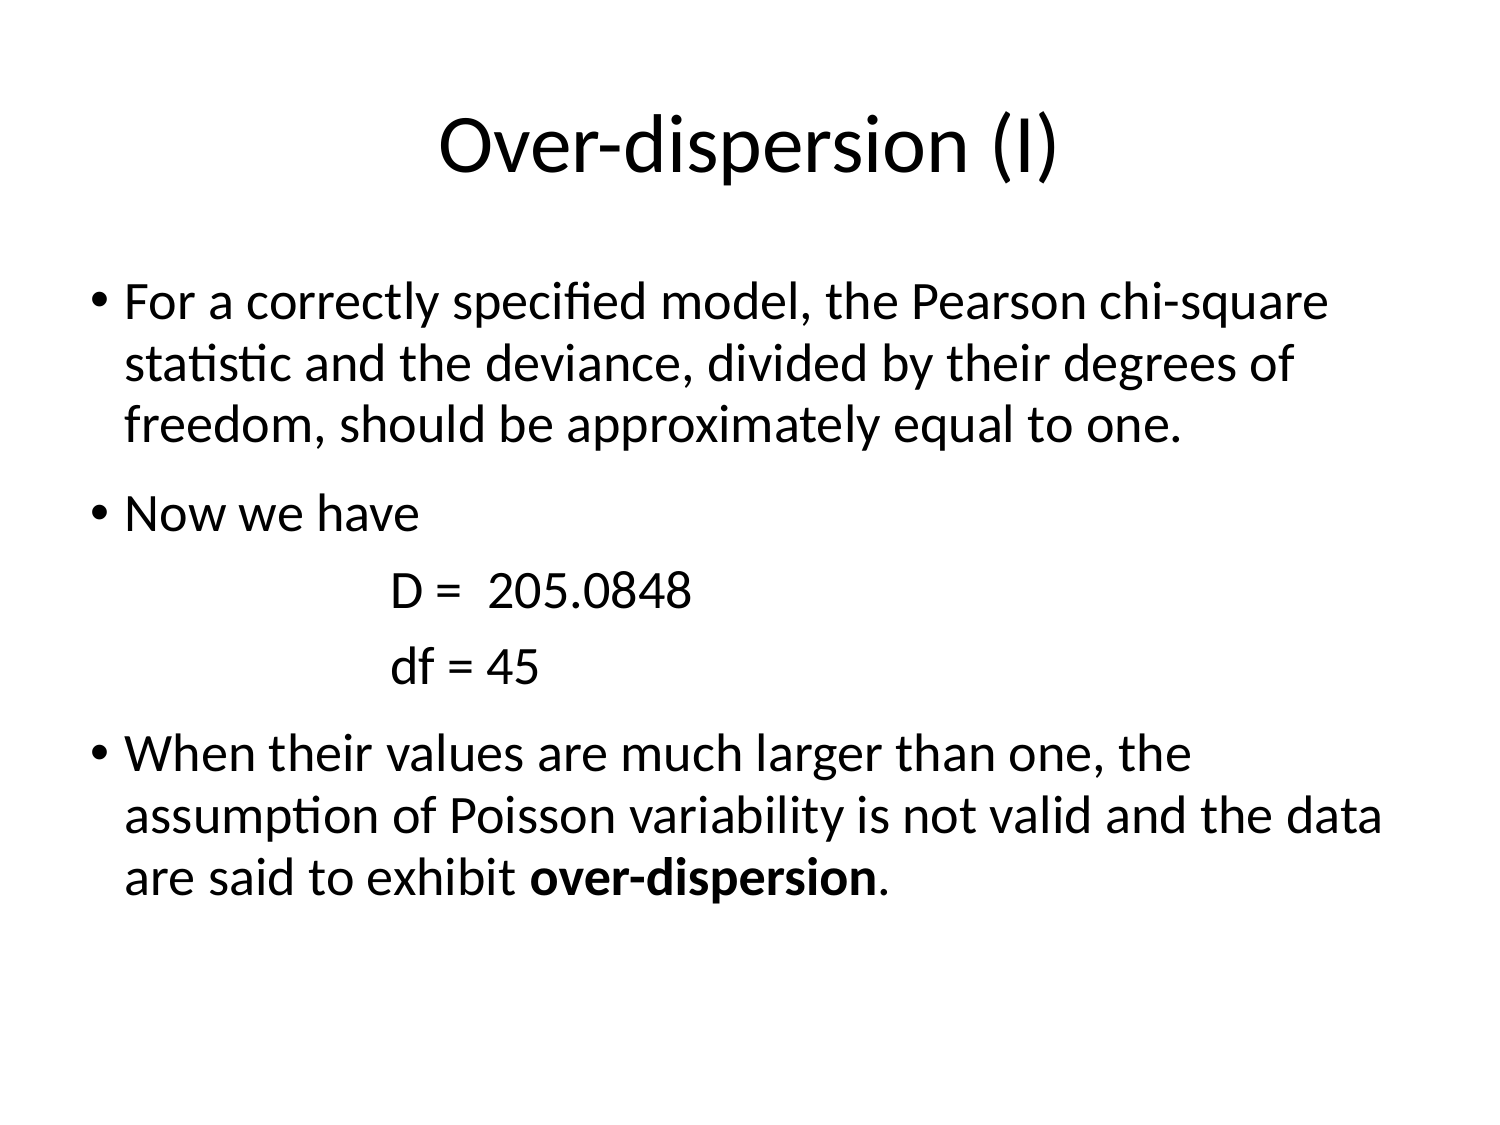

# Over-dispersion (I)
For a correctly specified model, the Pearson chi-square statistic and the deviance, divided by their degrees of freedom, should be approximately equal to one.
Now we have
D =  205.0848
df = 45
When their values are much larger than one, the assumption of Poisson variability is not valid and the data are said to exhibit over-dispersion.